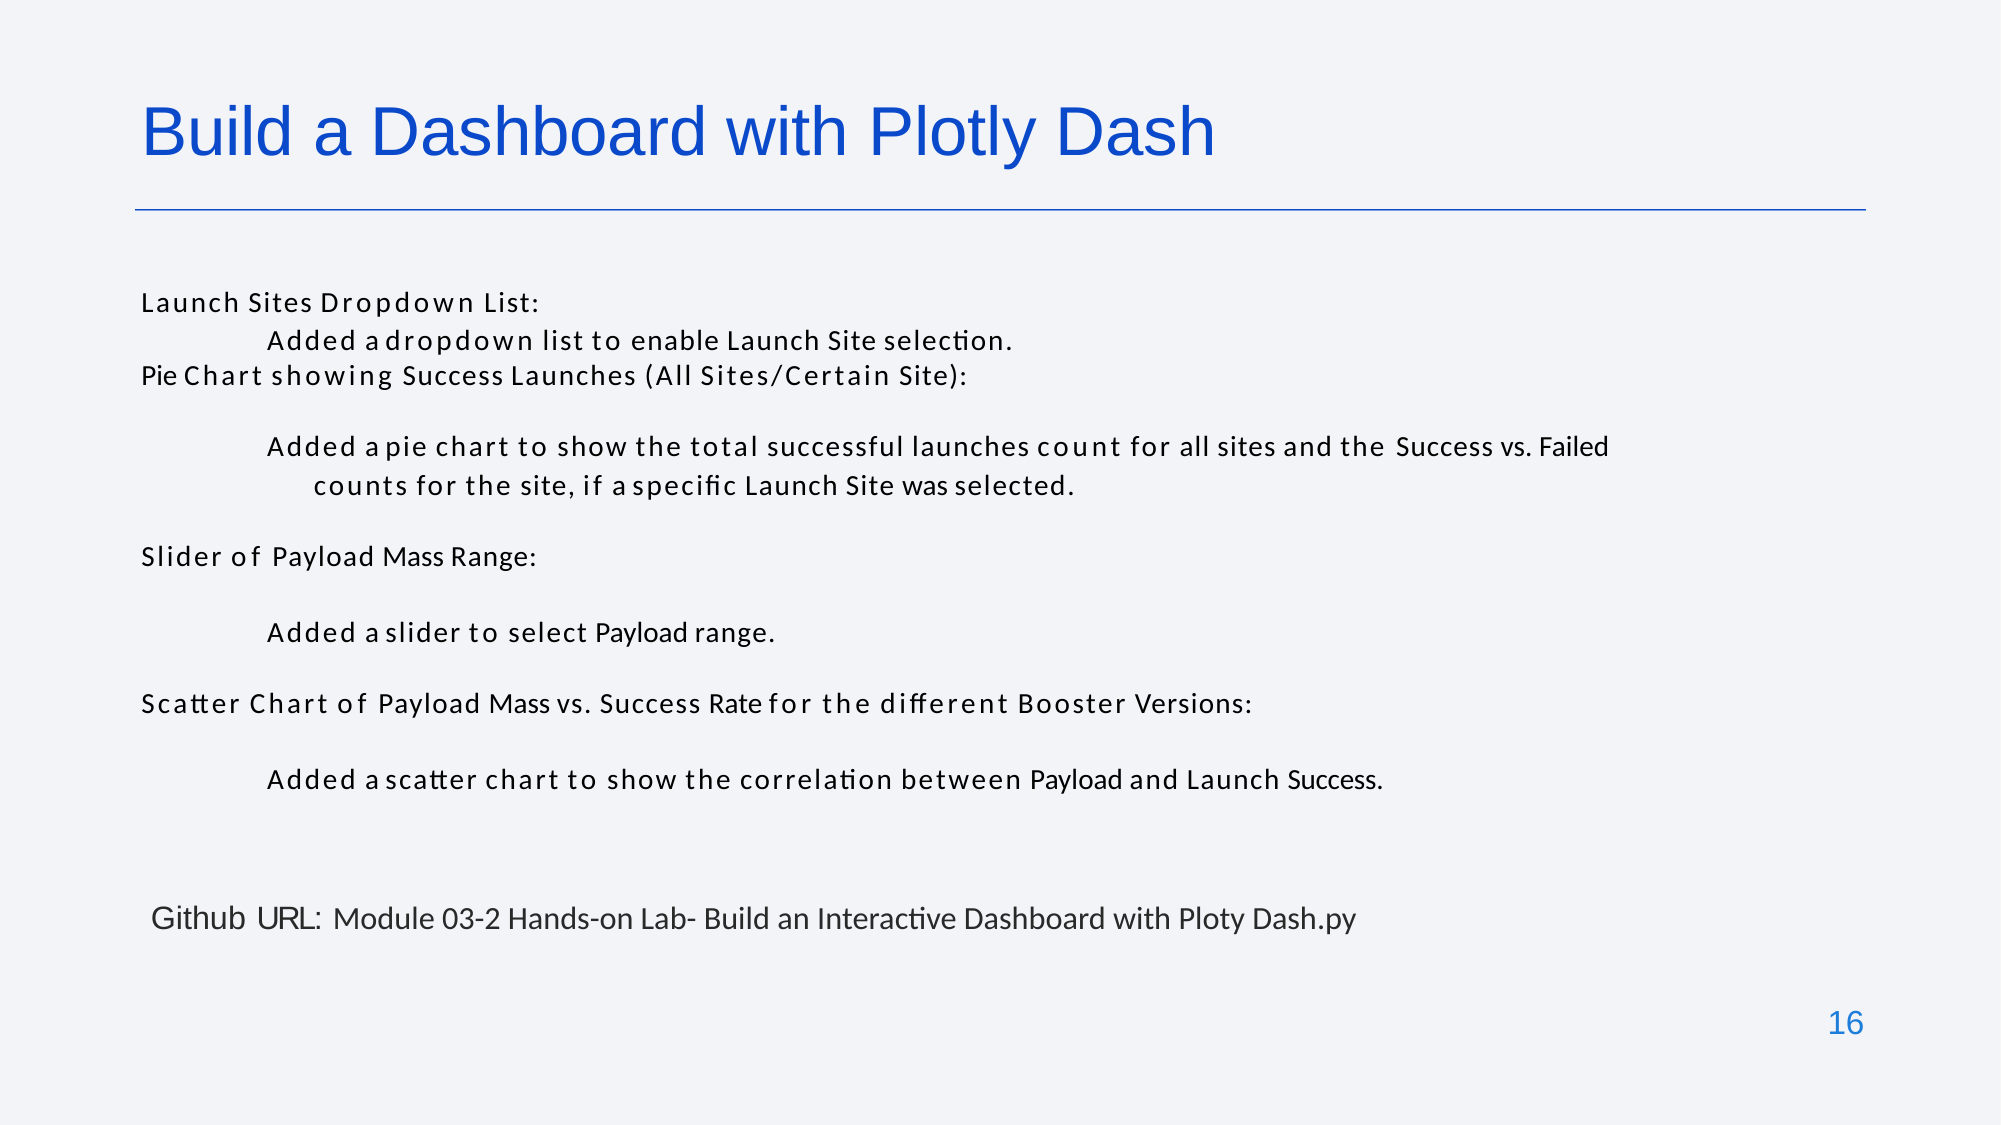

Build a Dashboard with Plotly Dash

Launch Sites Dropdown List:
Added a dropdown list to enable Launch Site selection.
Pie Chart showing Success Launches (All Sites/Certain Site):
Added a pie chart to show the total successful launches count for all sites and the Success vs. Failed counts for the site, if a specific Launch Site was selected.

Slider of Payload Mass Range:
Added a slider to select Payload range.

Scatter Chart of Payload Mass vs. Success Rate for the different Booster Versions:
Added a scatter chart to show the correlation between Payload and Launch Success.

Github URL: Module 03-2 Hands-on Lab- Build an Interactive Dashboard with Ploty Dash.py
16